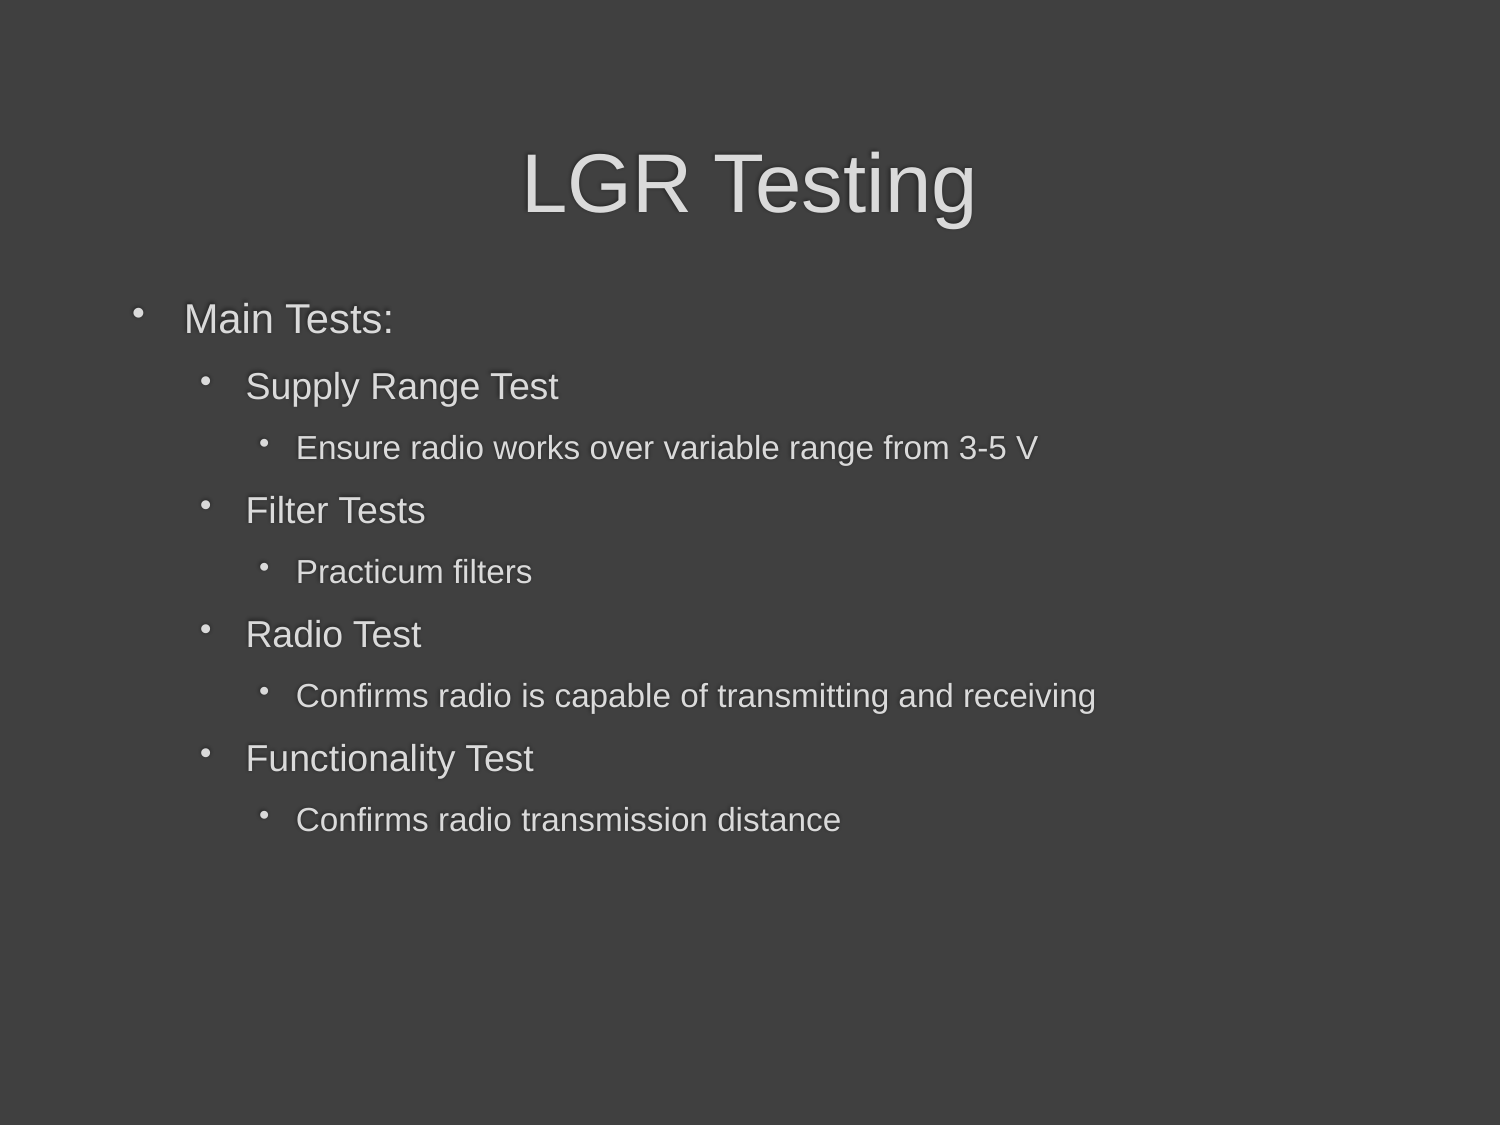

# LGR Testing
Main Tests:
Supply Range Test
Ensure radio works over variable range from 3-5 V
Filter Tests
Practicum filters
Radio Test
Confirms radio is capable of transmitting and receiving
Functionality Test
Confirms radio transmission distance